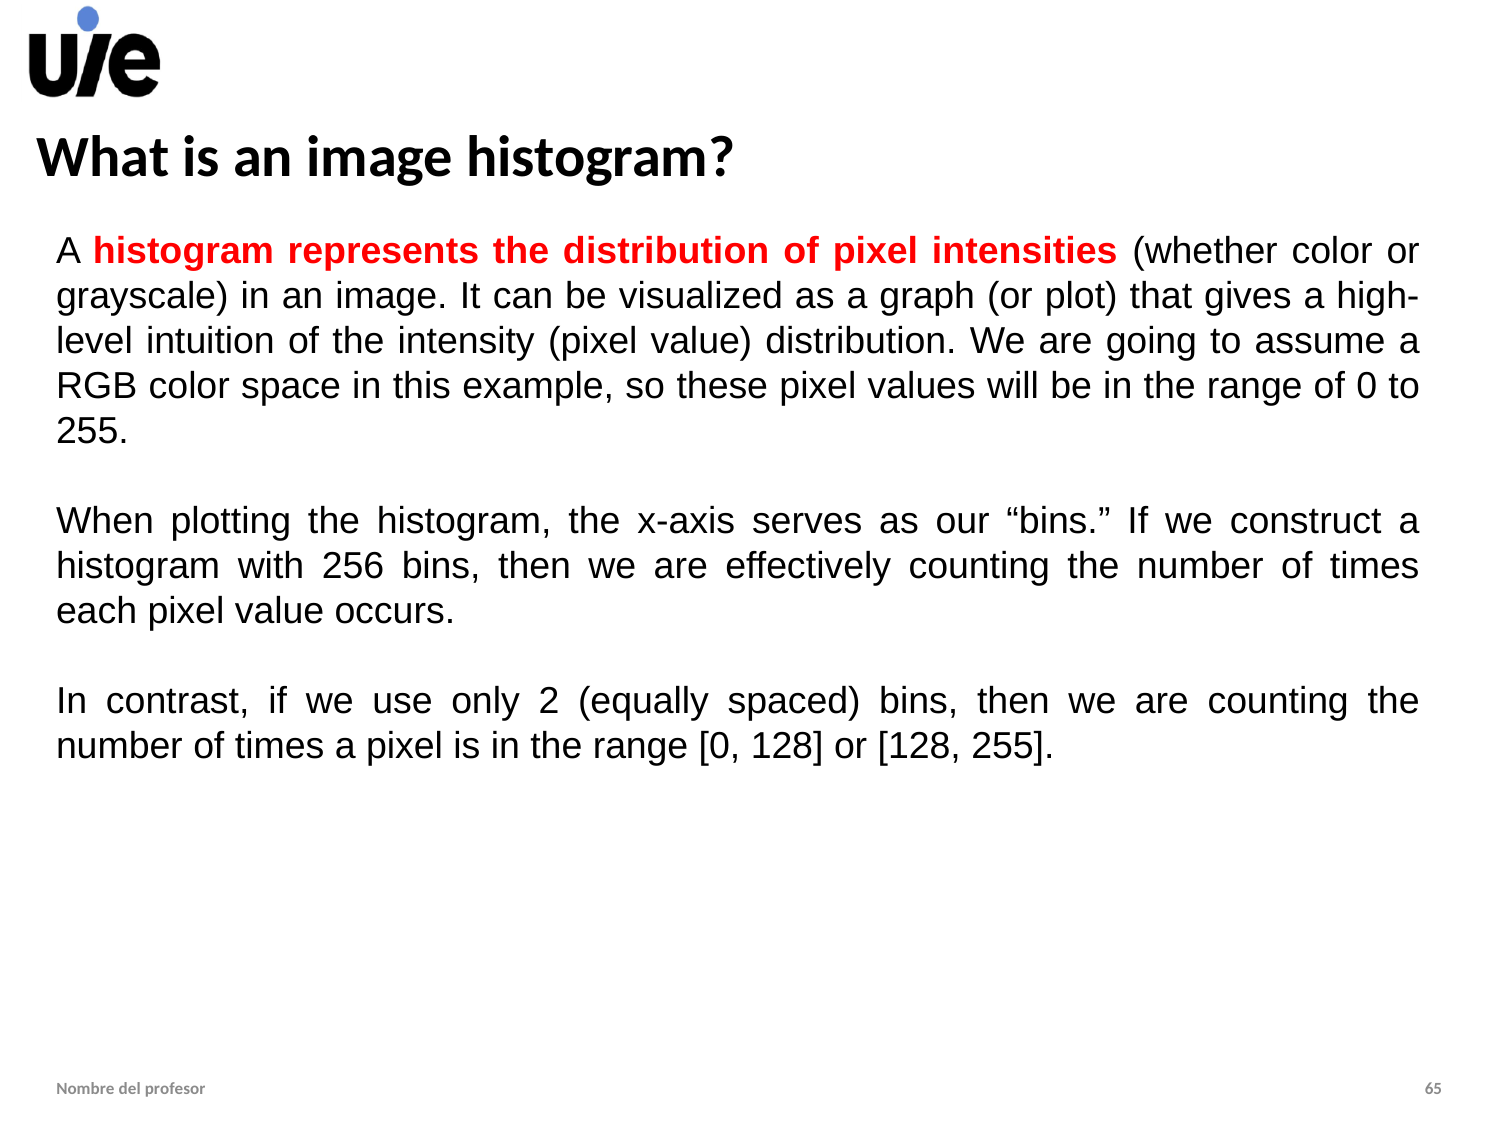

# What is an image histogram?
A histogram represents the distribution of pixel intensities (whether color or grayscale) in an image. It can be visualized as a graph (or plot) that gives a high-level intuition of the intensity (pixel value) distribution. We are going to assume a RGB color space in this example, so these pixel values will be in the range of 0 to 255.

When plotting the histogram, the x-axis serves as our “bins.” If we construct a histogram with 256 bins, then we are effectively counting the number of times each pixel value occurs.

In contrast, if we use only 2 (equally spaced) bins, then we are counting the number of times a pixel is in the range [0, 128] or [128, 255].
Nombre del profesor
65